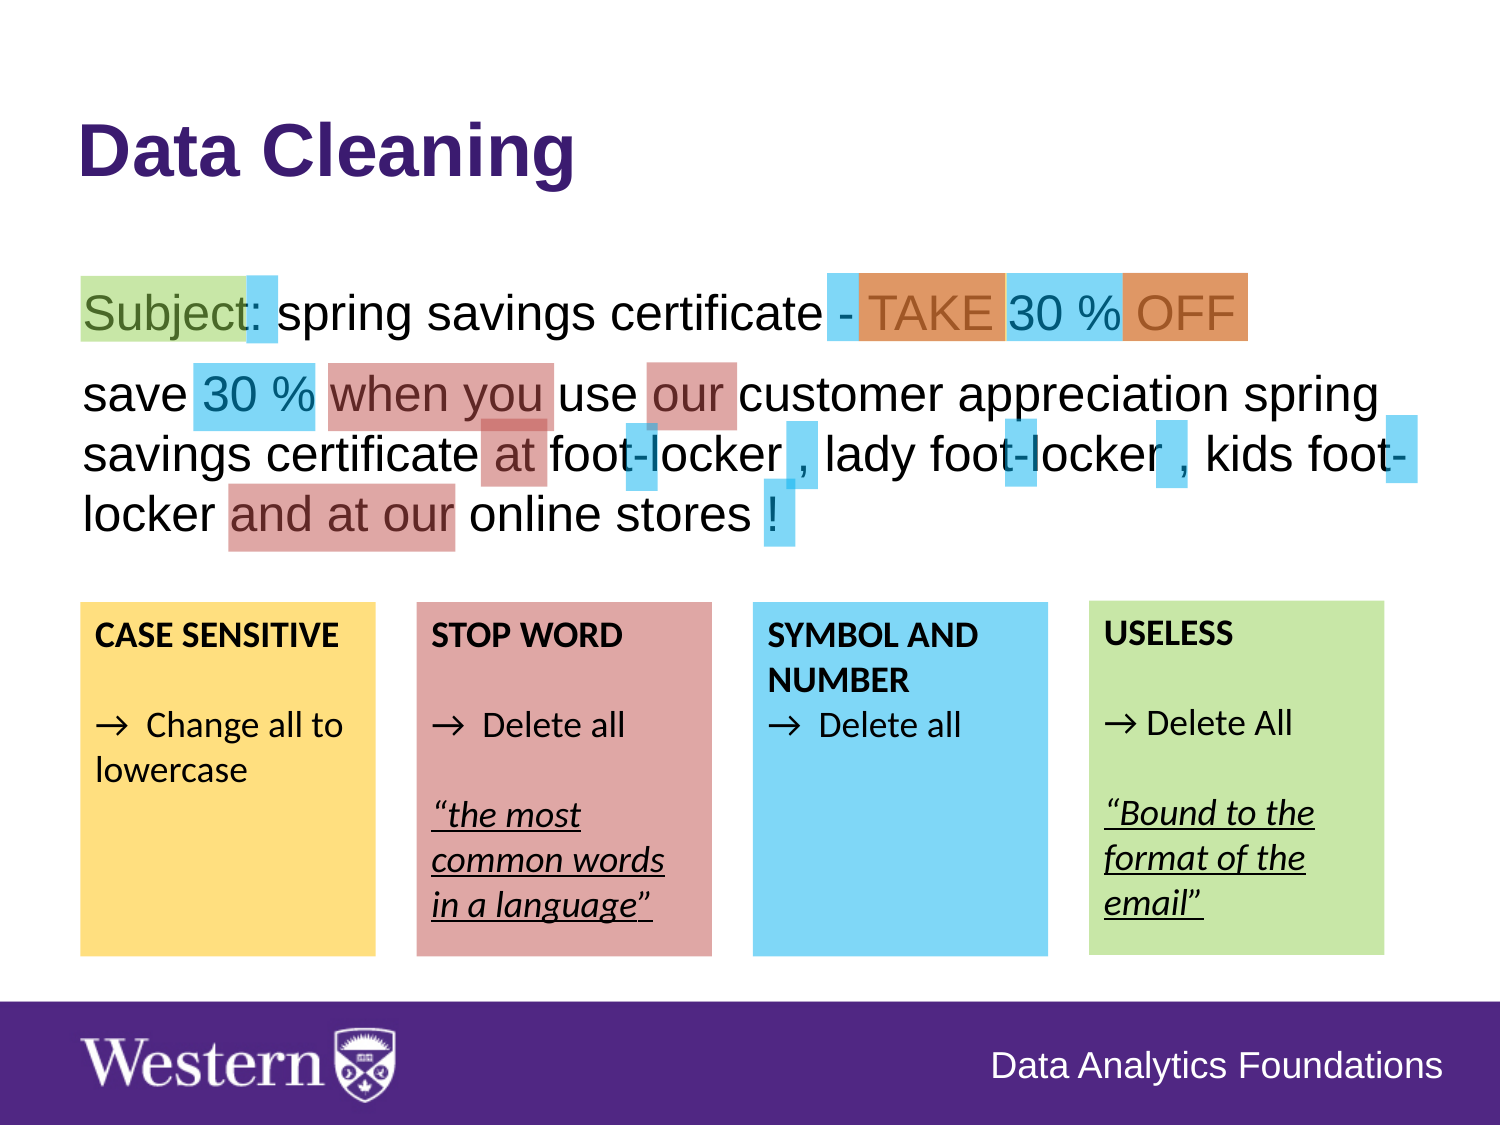

Data Cleaning

Subject: spring savings certificate - TAKE 30 % OFF
save 30 % when you use our customer appreciation spring savings certificate at foot-locker , lady foot-locker , kids foot-locker and at our online stores !

USELESS

→ Delete All

“Bound to the format of the email”
CASE SENSITIVE

→  Change all to lowercase
STOP WORD

→  Delete all

“the most common words in a language”
SYMBOL AND NUMBER
→  Delete all
Data Analytics Foundations